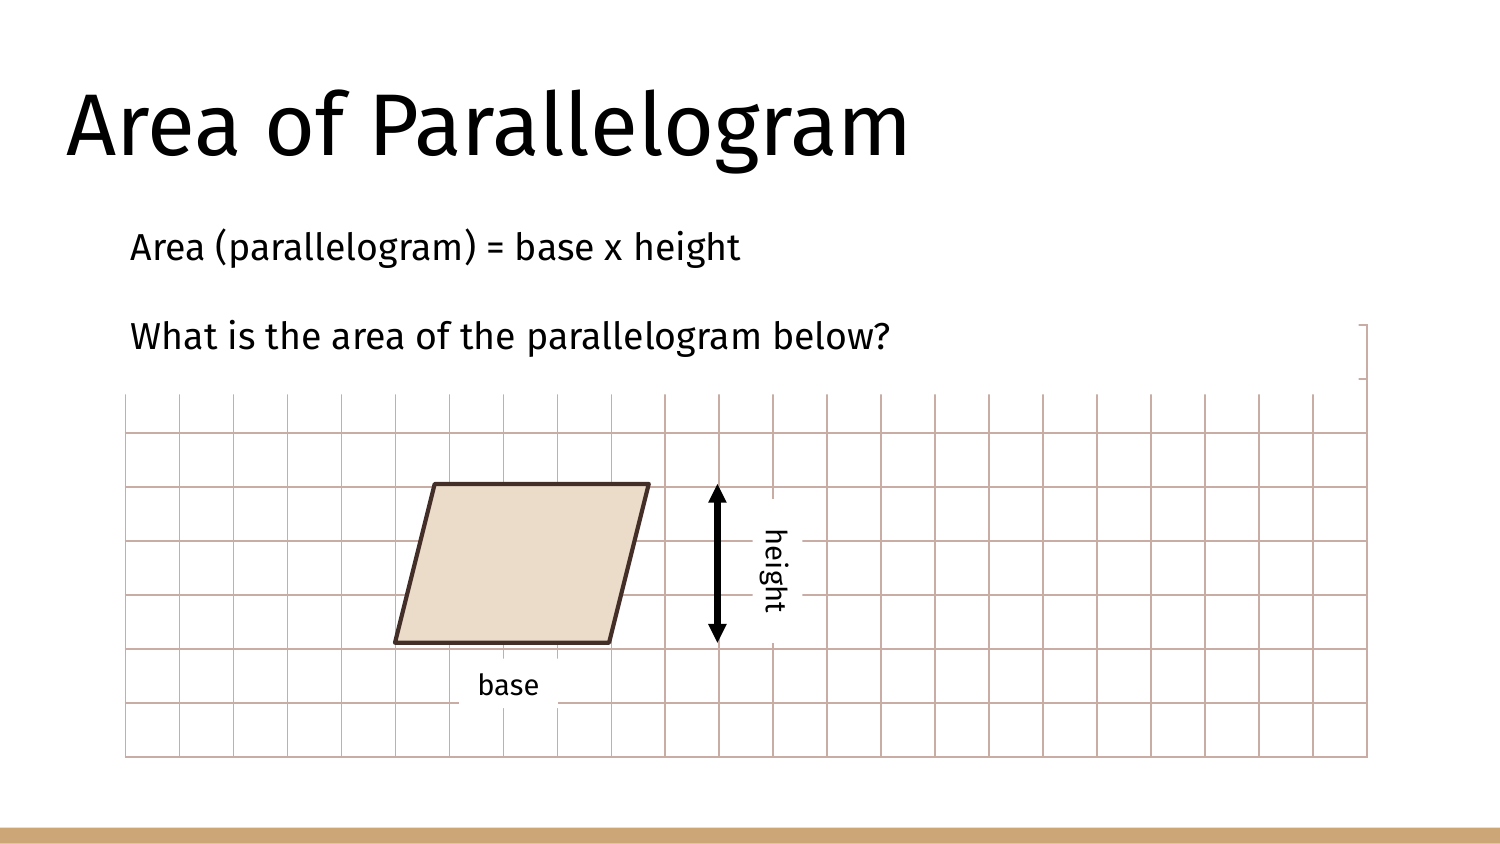

# Area of Parallelogram
Area (parallelogram) = base x height
What is the area of the parallelogram below?

height
base